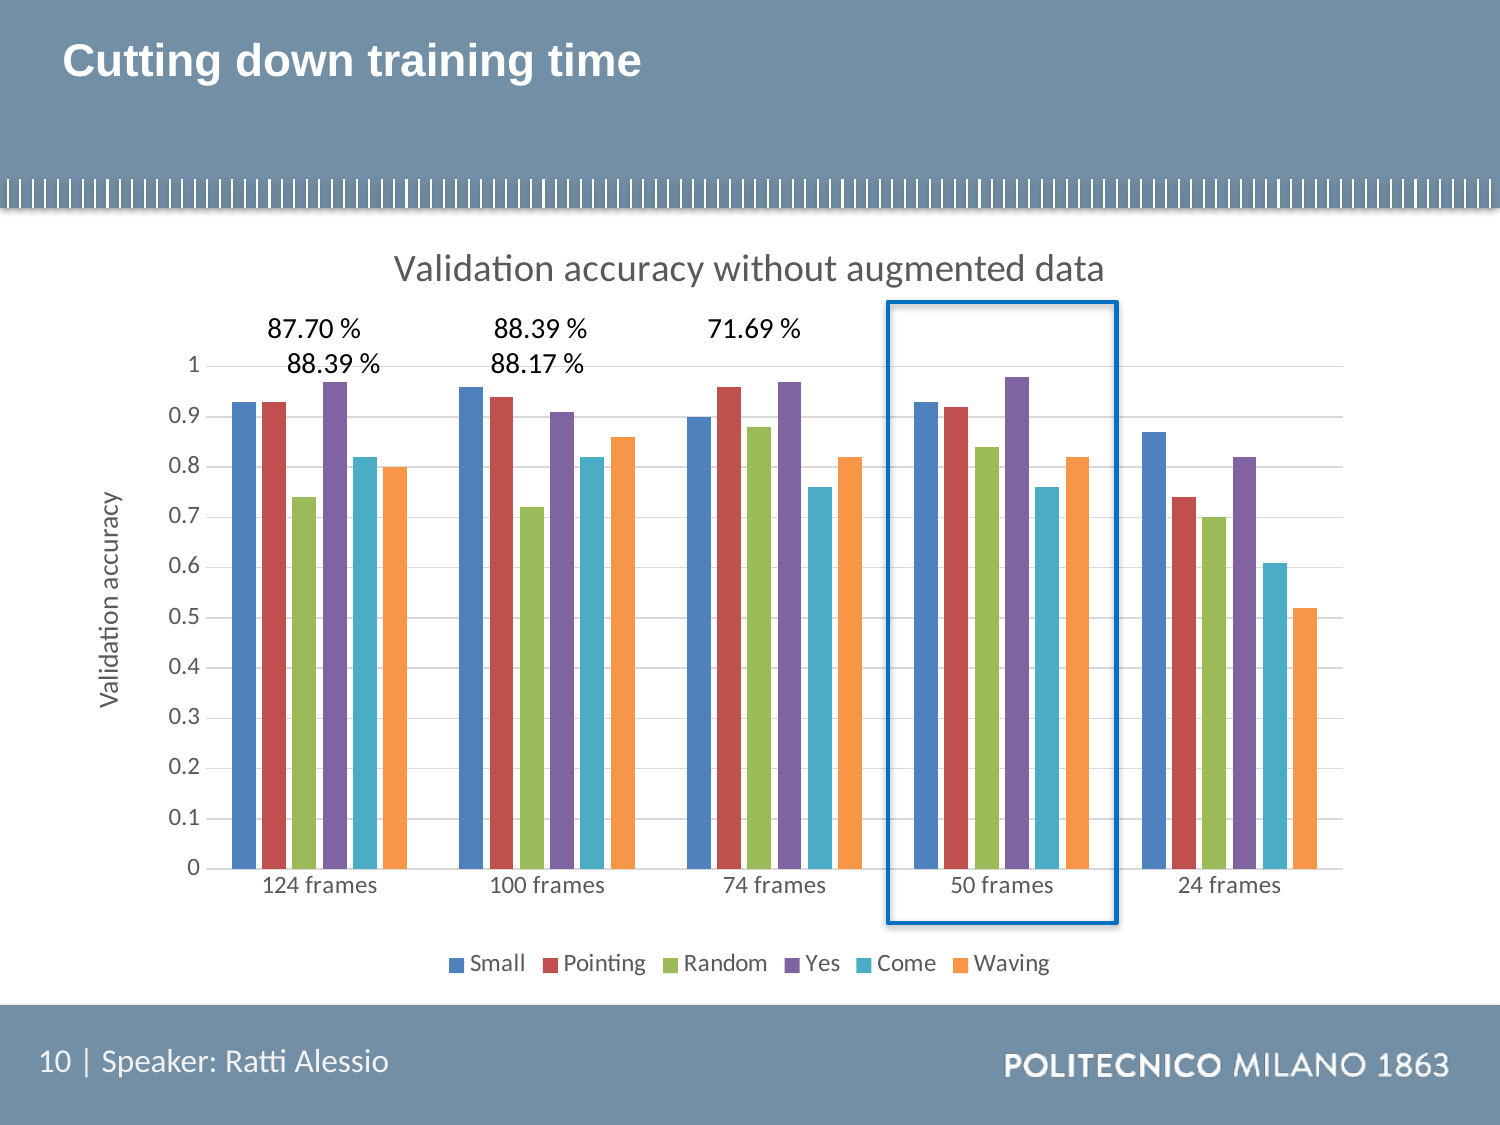

# Cutting down training time

### Chart: Validation accuracy without augmented data

| Category | Small | Pointing | Random | Yes | Come | Waving |
|---|---|---|---|---|---|---|
| 124 frames | 0.93 | 0.93 | 0.74 | 0.97 | 0.82 | 0.8 |
| 100 frames | 0.96 | 0.94 | 0.72 | 0.91 | 0.82 | 0.86 |
| 74 frames | 0.9 | 0.96 | 0.88 | 0.97 | 0.76 | 0.82 |
| 50 frames | 0.93 | 0.92 | 0.84 | 0.98 | 0.76 | 0.82 |
| 24 frames | 0.87 | 0.74 | 0.7 | 0.82 | 0.61 | 0.52 |
       87.70 %
             88.39 %
      88.39 %
     88.17 %
 71.69 %

Validation accuracy
10 | Speaker: Ratti Alessio